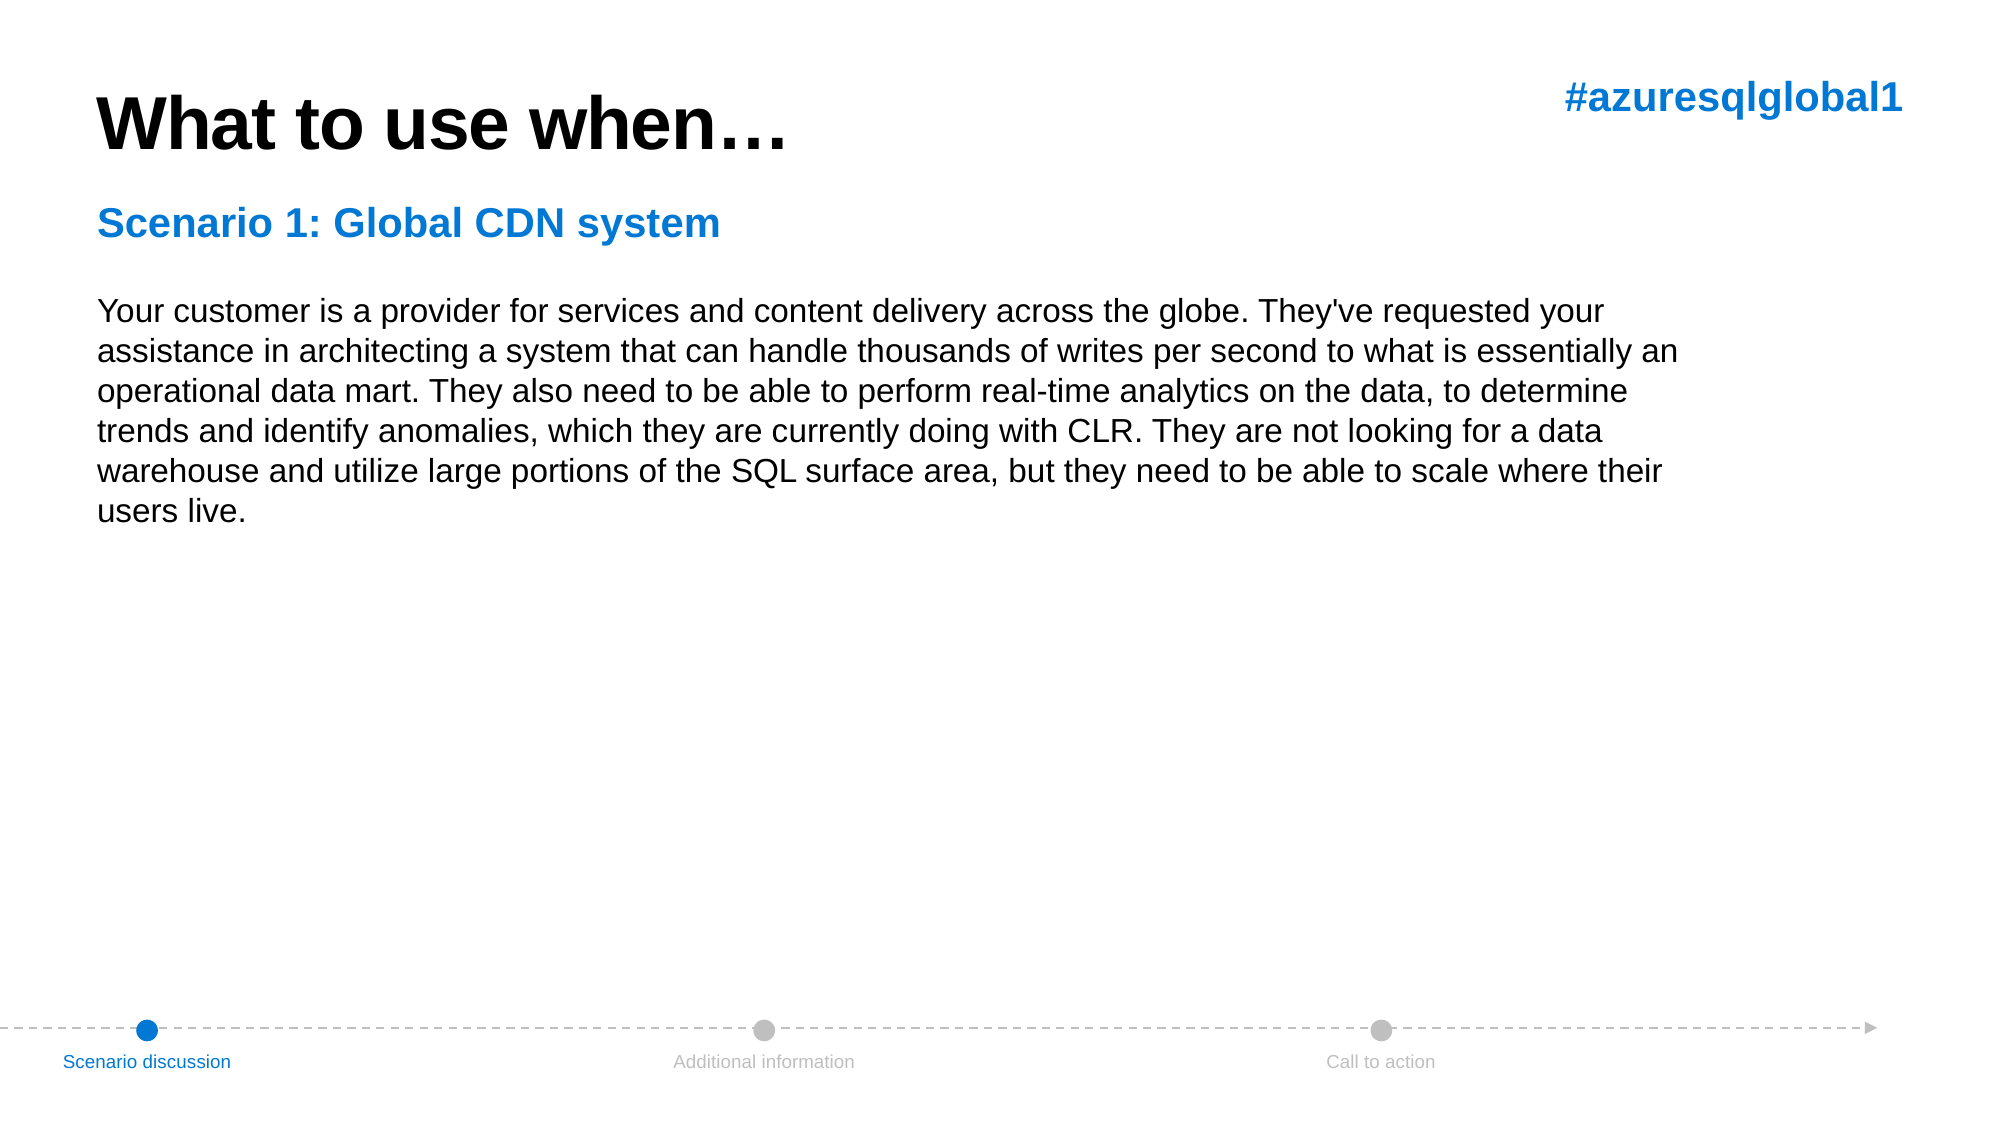

#azuresqlglobal1
# What to use when…
Scenario 1: Global CDN system
Your customer is a provider for services and content delivery across the globe. They've requested your assistance in architecting a system that can handle thousands of writes per second to what is essentially an operational data mart. They also need to be able to perform real-time analytics on the data, to determine trends and identify anomalies, which they are currently doing with CLR. They are not looking for a data warehouse and utilize large portions of the SQL surface area, but they need to be able to scale where their users live.

Additional information
Call to action
Scenario discussion